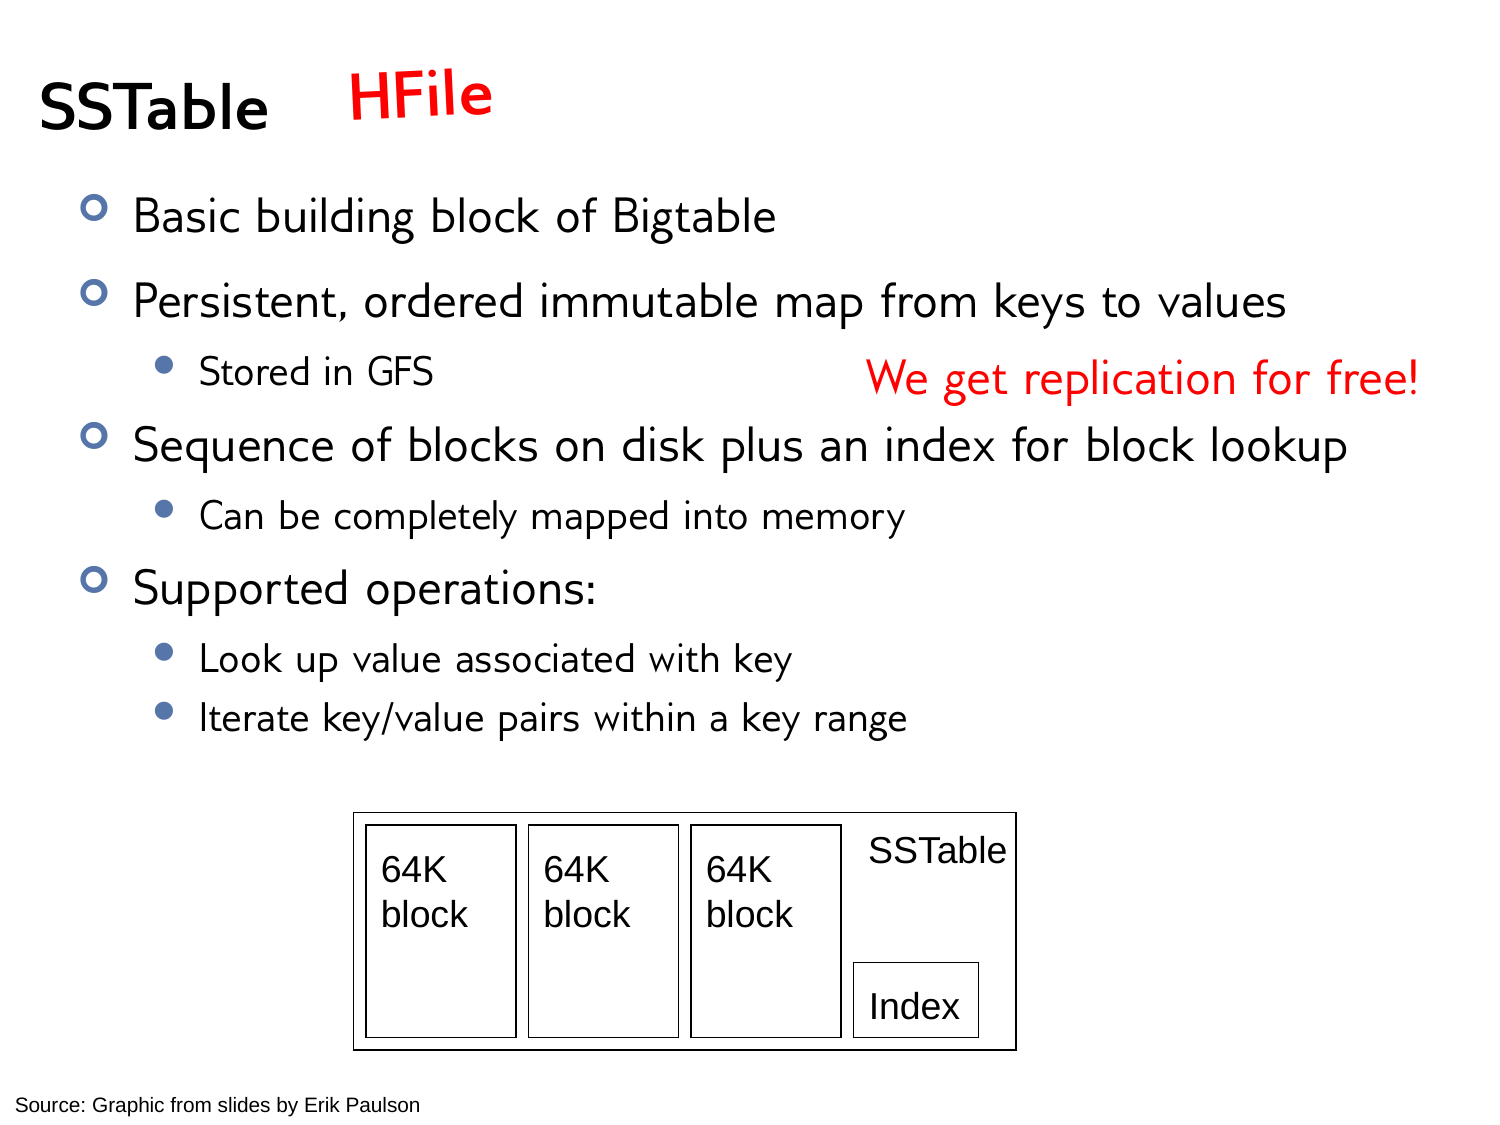

# SSTable
HFile
Basic building block of Bigtable
Persistent, ordered immutable map from keys to values
Stored in GFS
Sequence of blocks on disk plus an index for block lookup
Can be completely mapped into memory
Supported operations:
Look up value associated with key
Iterate key/value pairs within a key range
We get replication for free!

SSTable

64K block
64K block
64K block

Index
Source: Graphic from slides by Erik Paulson